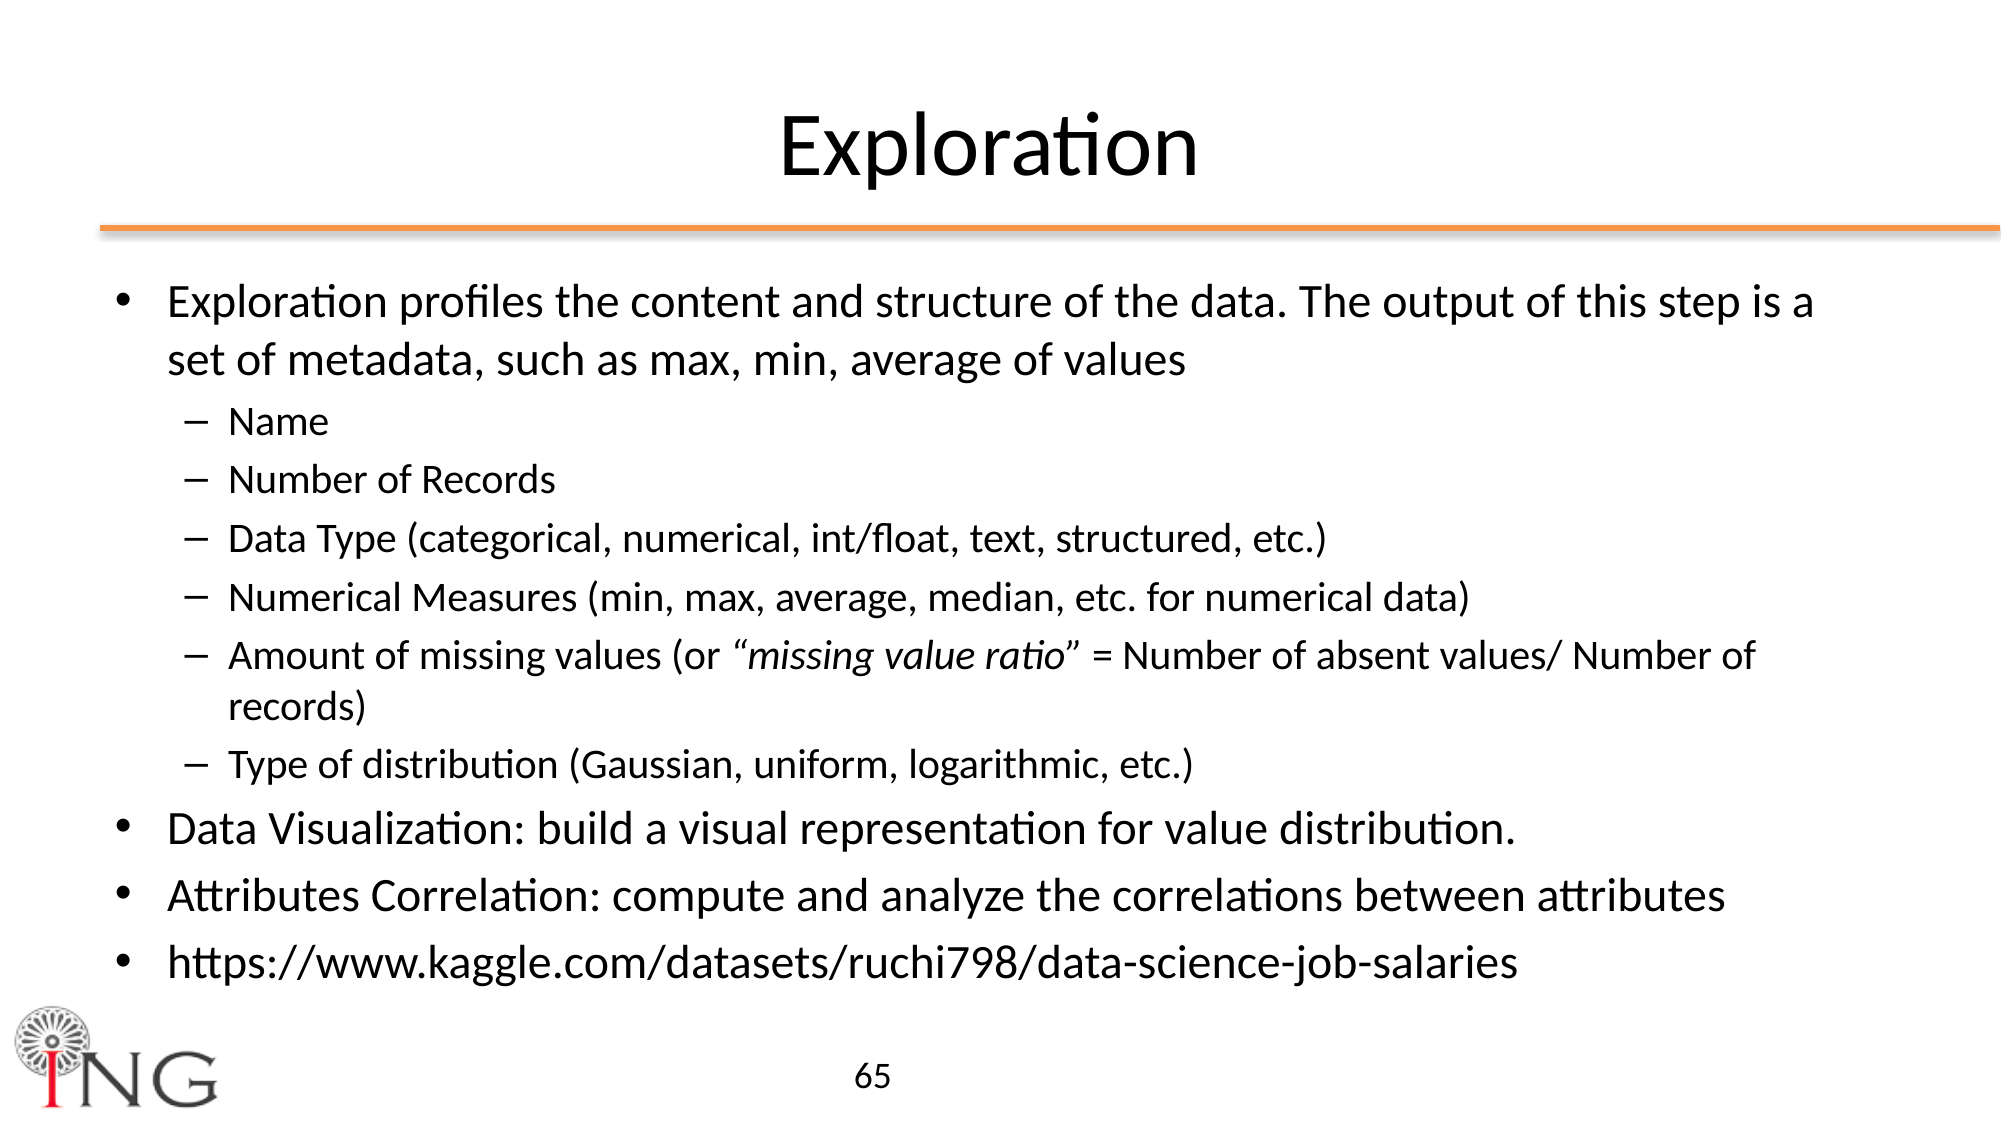

# Exploration
Exploration profiles the content and structure of the data. The output of this step is a set of metadata, such as max, min, average of values
Name
Number of Records
Data Type (categorical, numerical, int/float, text, structured, etc.)
Numerical Measures (min, max, average, median, etc. for numerical data)
Amount of missing values (or “missing value ratio” = Number of absent values/ Number of records)
Type of distribution (Gaussian, uniform, logarithmic, etc.)
Data Visualization: build a visual representation for value distribution.
Attributes Correlation: compute and analyze the correlations between attributes
https://www.kaggle.com/datasets/ruchi798/data-science-job-salaries
65